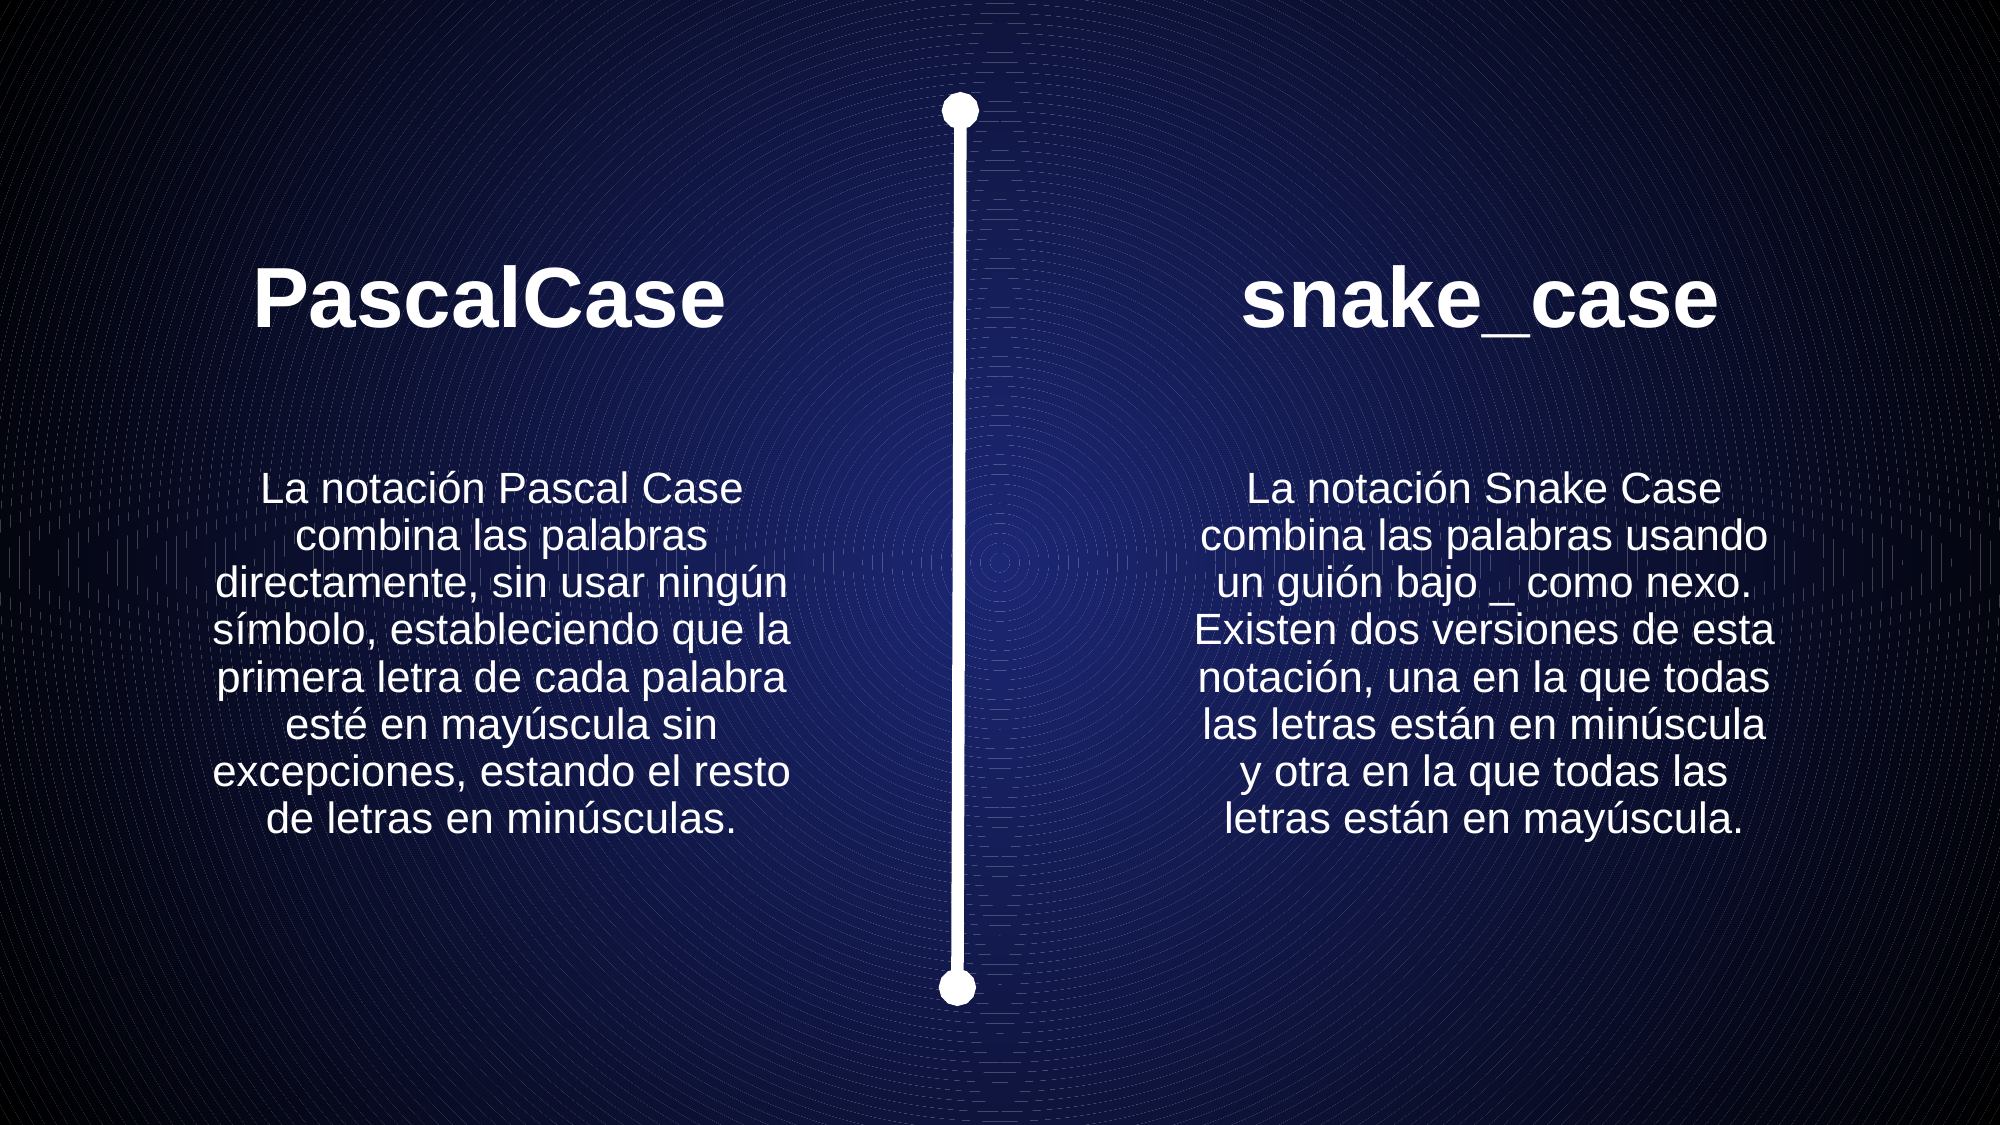

# PascalCase
snake_case
La notación Pascal Case combina las palabras directamente, sin usar ningún símbolo, estableciendo que la primera letra de cada palabra esté en mayúscula sin excepciones, estando el resto de letras en minúsculas.
La notación Snake Case combina las palabras usando un guión bajo _ como nexo. Existen dos versiones de esta notación, una en la que todas las letras están en minúscula y otra en la que todas las letras están en mayúscula.